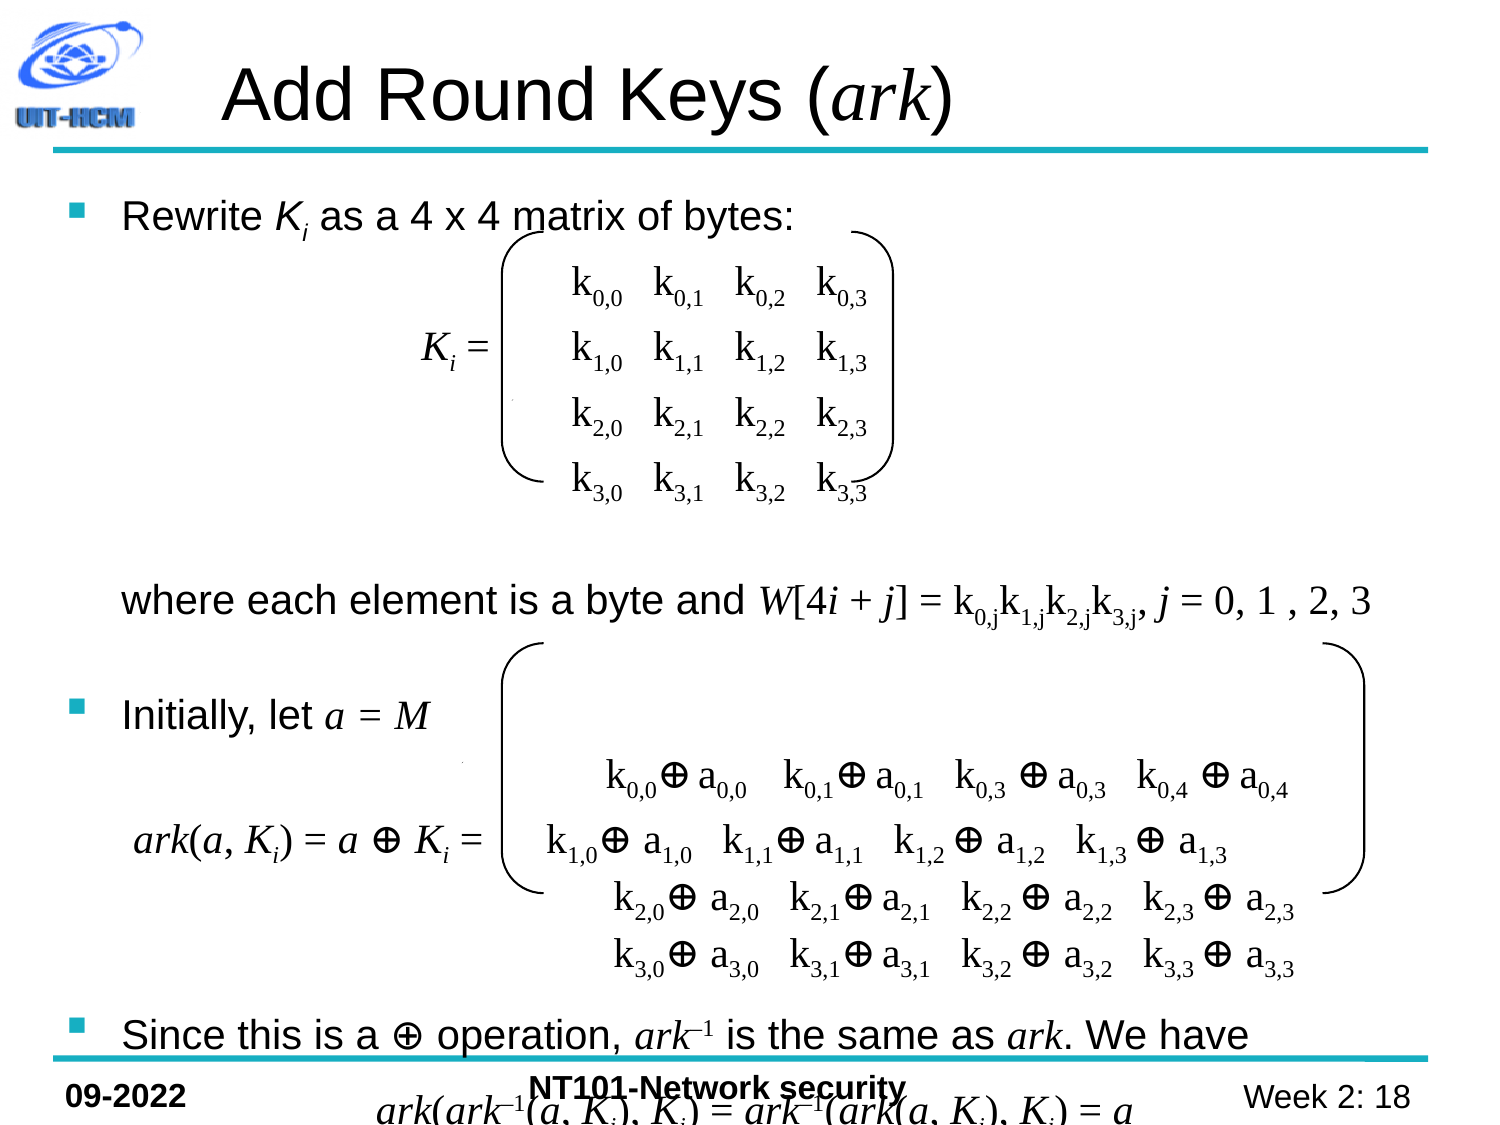

Add Round Keys (ark)
Rewrite Ki as a 4 x 4 matrix of bytes:
				k0,0     k0,1     k0,2     k0,3
			Ki = 	k1,0     k1,1     k1,2     k1,3
				k2,0     k2,1     k2,2     k2,3
				k3,0     k3,1     k3,2     k3,3

	where each element is a byte and W[4i + j] = k0,jk1,jk2,jk3,j, j = 0, 1 , 2, 3
Initially, let a = M
			                k0,0⊕ a0,0      k0,1⊕ a0,1     k0,3 ⊕ a0,3     k0,4 ⊕ a0,4
	 ark(a, Ki) = a ⊕ Ki =      k1,0⊕ a1,0     k1,1⊕ a1,1     k1,2 ⊕ a1,2     k1,3 ⊕ a1,3 				    k2,0⊕ a2,0     k2,1⊕ a2,1     k2,2 ⊕ a2,2     k2,3 ⊕ a2,3 				    k3,0⊕ a3,0     k3,1⊕ a3,1     k3,2 ⊕ a3,2     k3,3 ⊕ a3,3
Since this is a ⊕ operation, ark–1 is the same as ark. We have
                           ark(ark–1(a, Ki), Ki) = ark–1(ark(a, Ki), Ki) = a